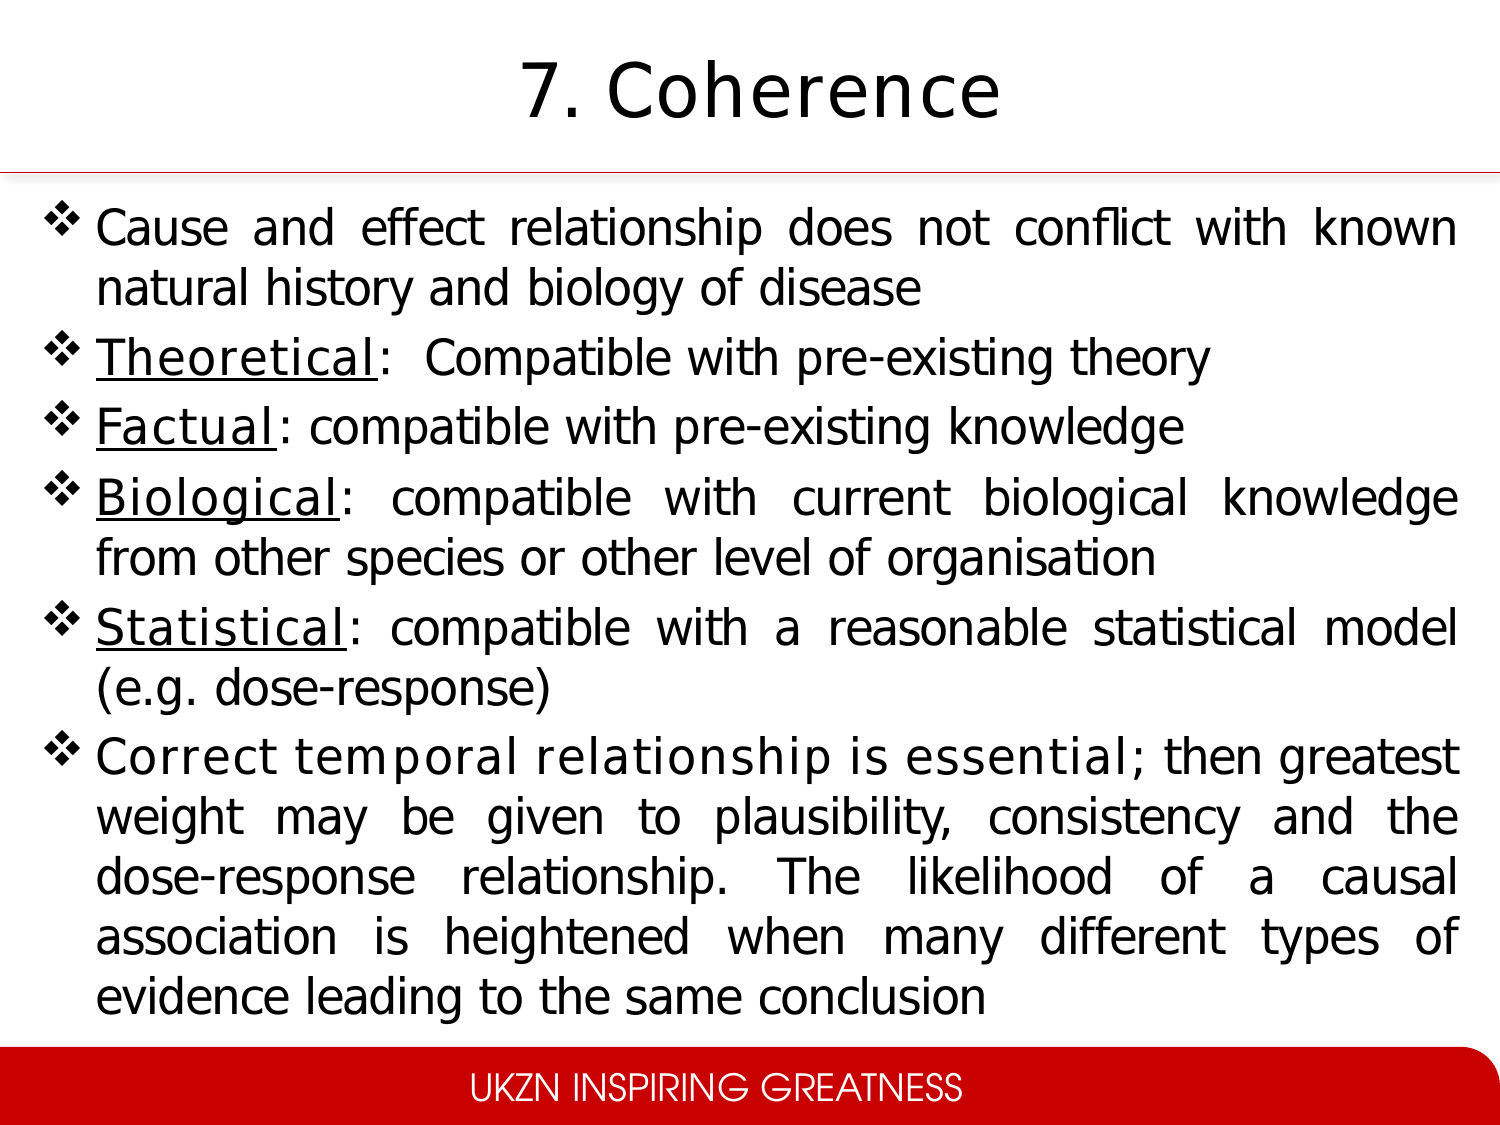

# 7. Coherence
Cause and effect relationship does not conflict with known natural history and biology of disease
Theoretical:  Compatible with pre-existing theory
Factual: compatible with pre-existing knowledge
Biological: compatible with current biological knowledge from other species or other level of organisation
Statistical: compatible with a reasonable statistical model (e.g. dose-response)
Correct temporal relationship is essential; then greatest weight may be given to plausibility, consistency and the dose-response relationship. The likelihood of a causal association is heightened when many different types of evidence leading to the same conclusion